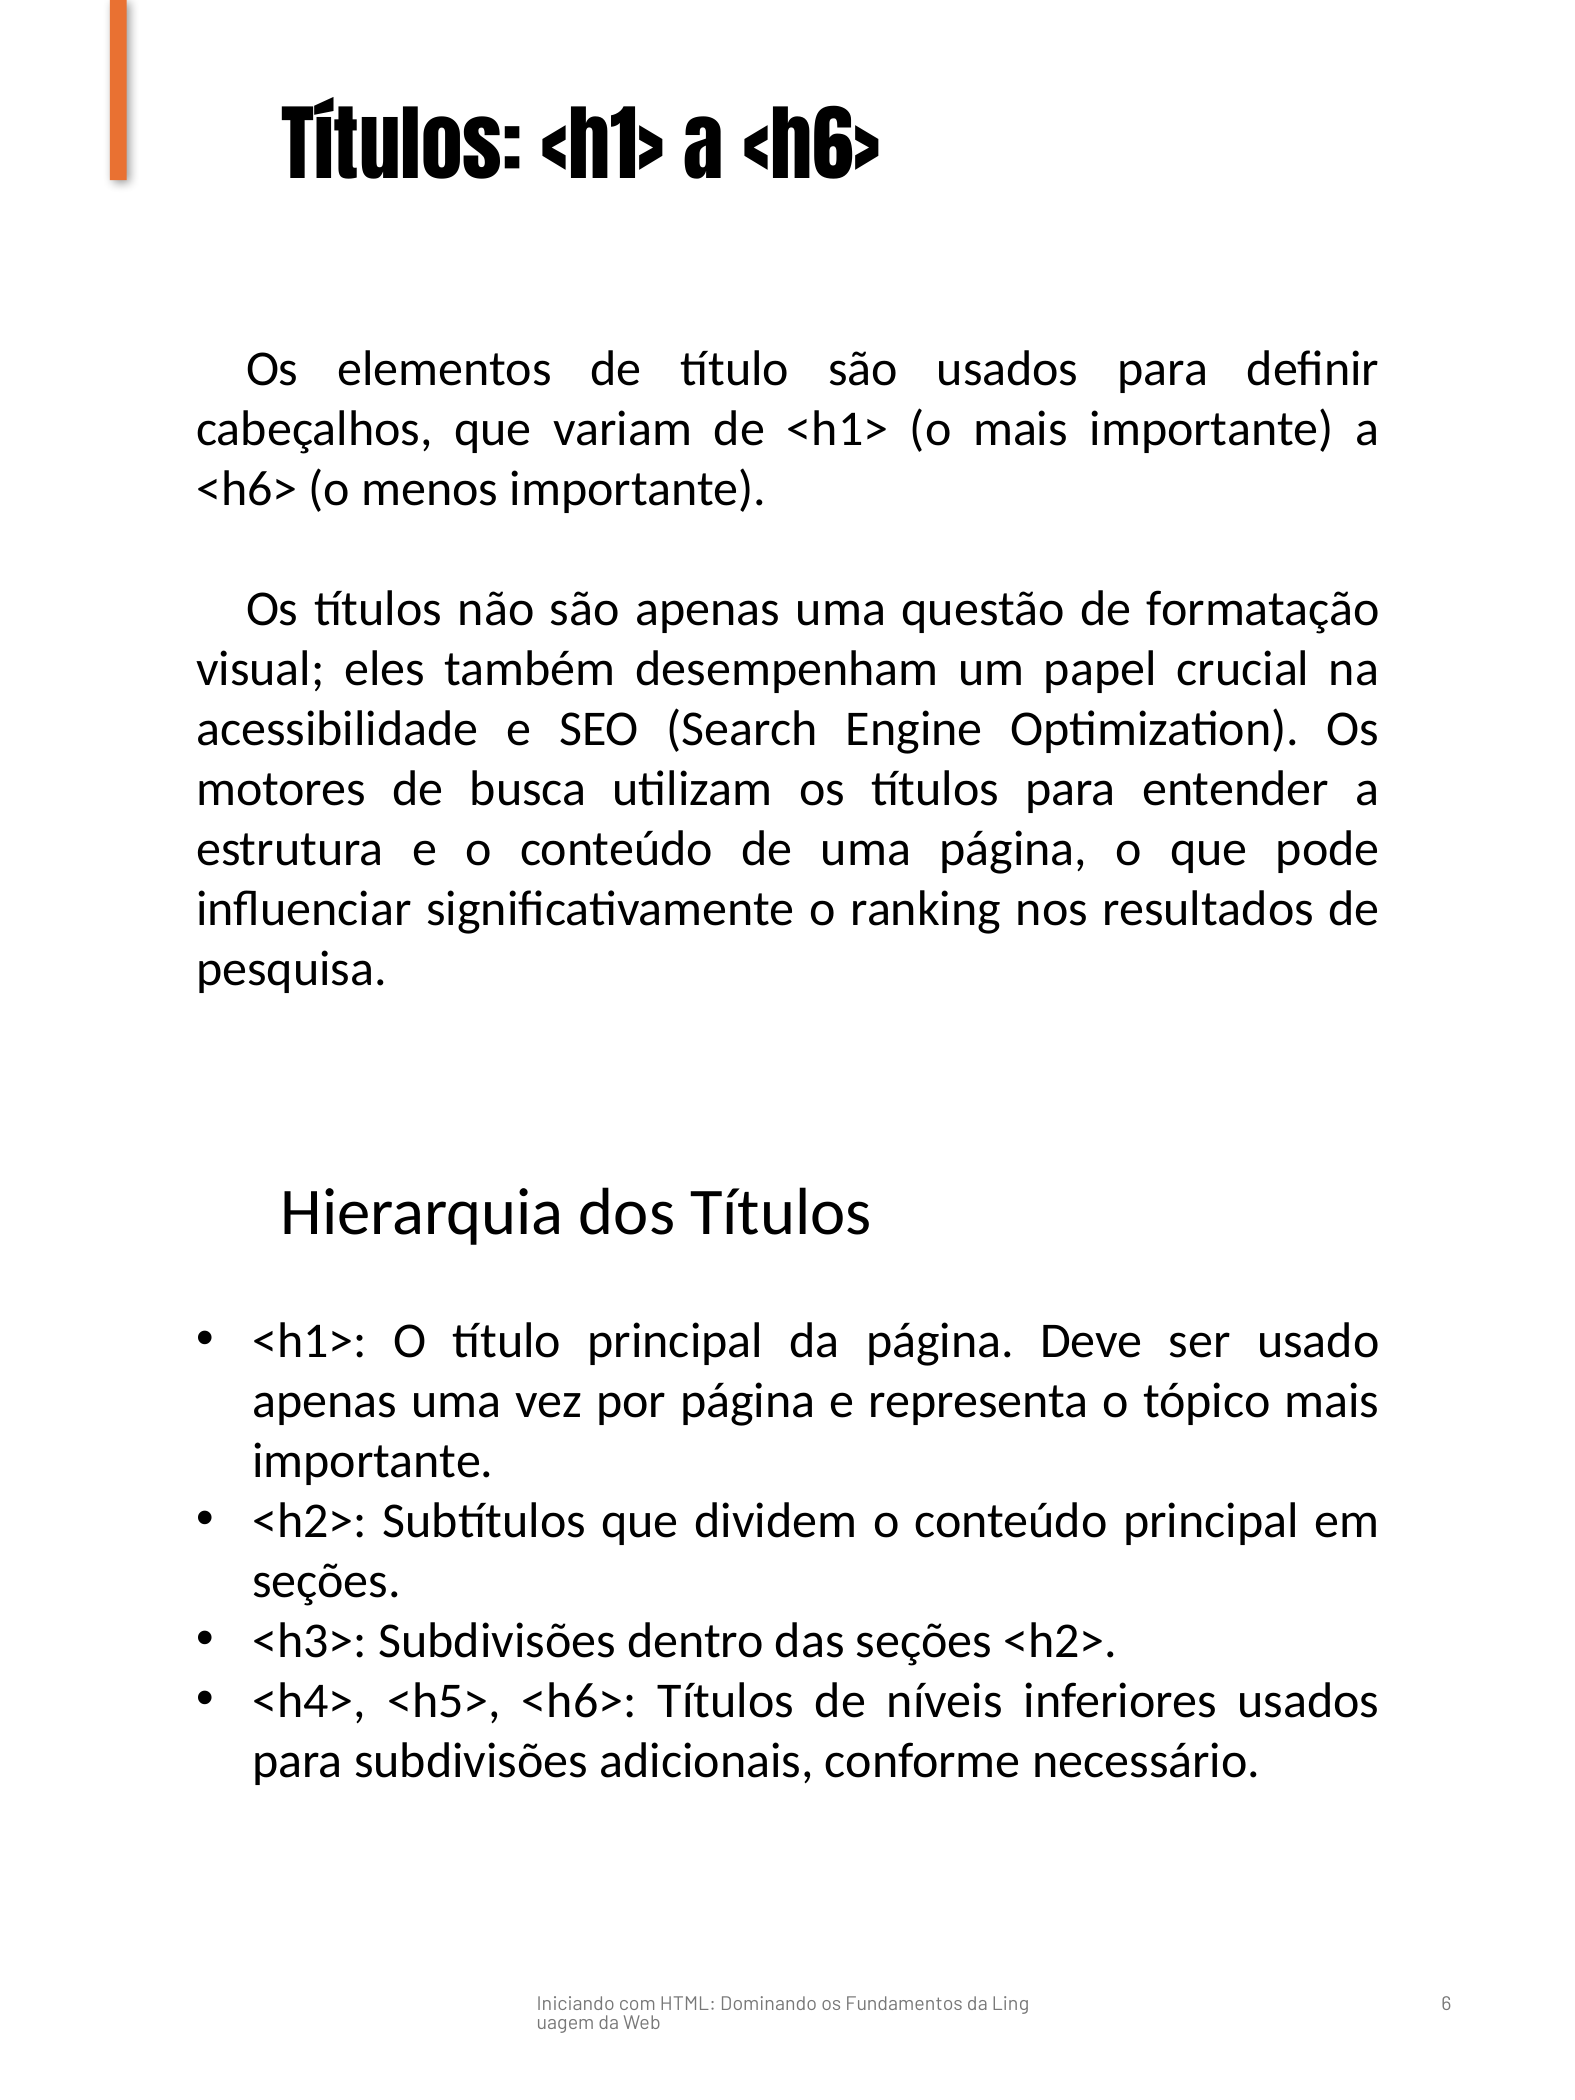

Títulos: <h1> a <h6>
 Os elementos de título são usados para definir cabeçalhos, que variam de <h1> (o mais importante) a <h6> (o menos importante).
 Os títulos não são apenas uma questão de formatação visual; eles também desempenham um papel crucial na acessibilidade e SEO (Search Engine Optimization). Os motores de busca utilizam os títulos para entender a estrutura e o conteúdo de uma página, o que pode influenciar significativamente o ranking nos resultados de pesquisa.
Hierarquia dos Títulos
<h1>: O título principal da página. Deve ser usado apenas uma vez por página e representa o tópico mais importante.
<h2>: Subtítulos que dividem o conteúdo principal em seções.
<h3>: Subdivisões dentro das seções <h2>.
<h4>, <h5>, <h6>: Títulos de níveis inferiores usados para subdivisões adicionais, conforme necessário.

Iniciando com HTML: Dominando os Fundamentos da Linguagem da Web
6